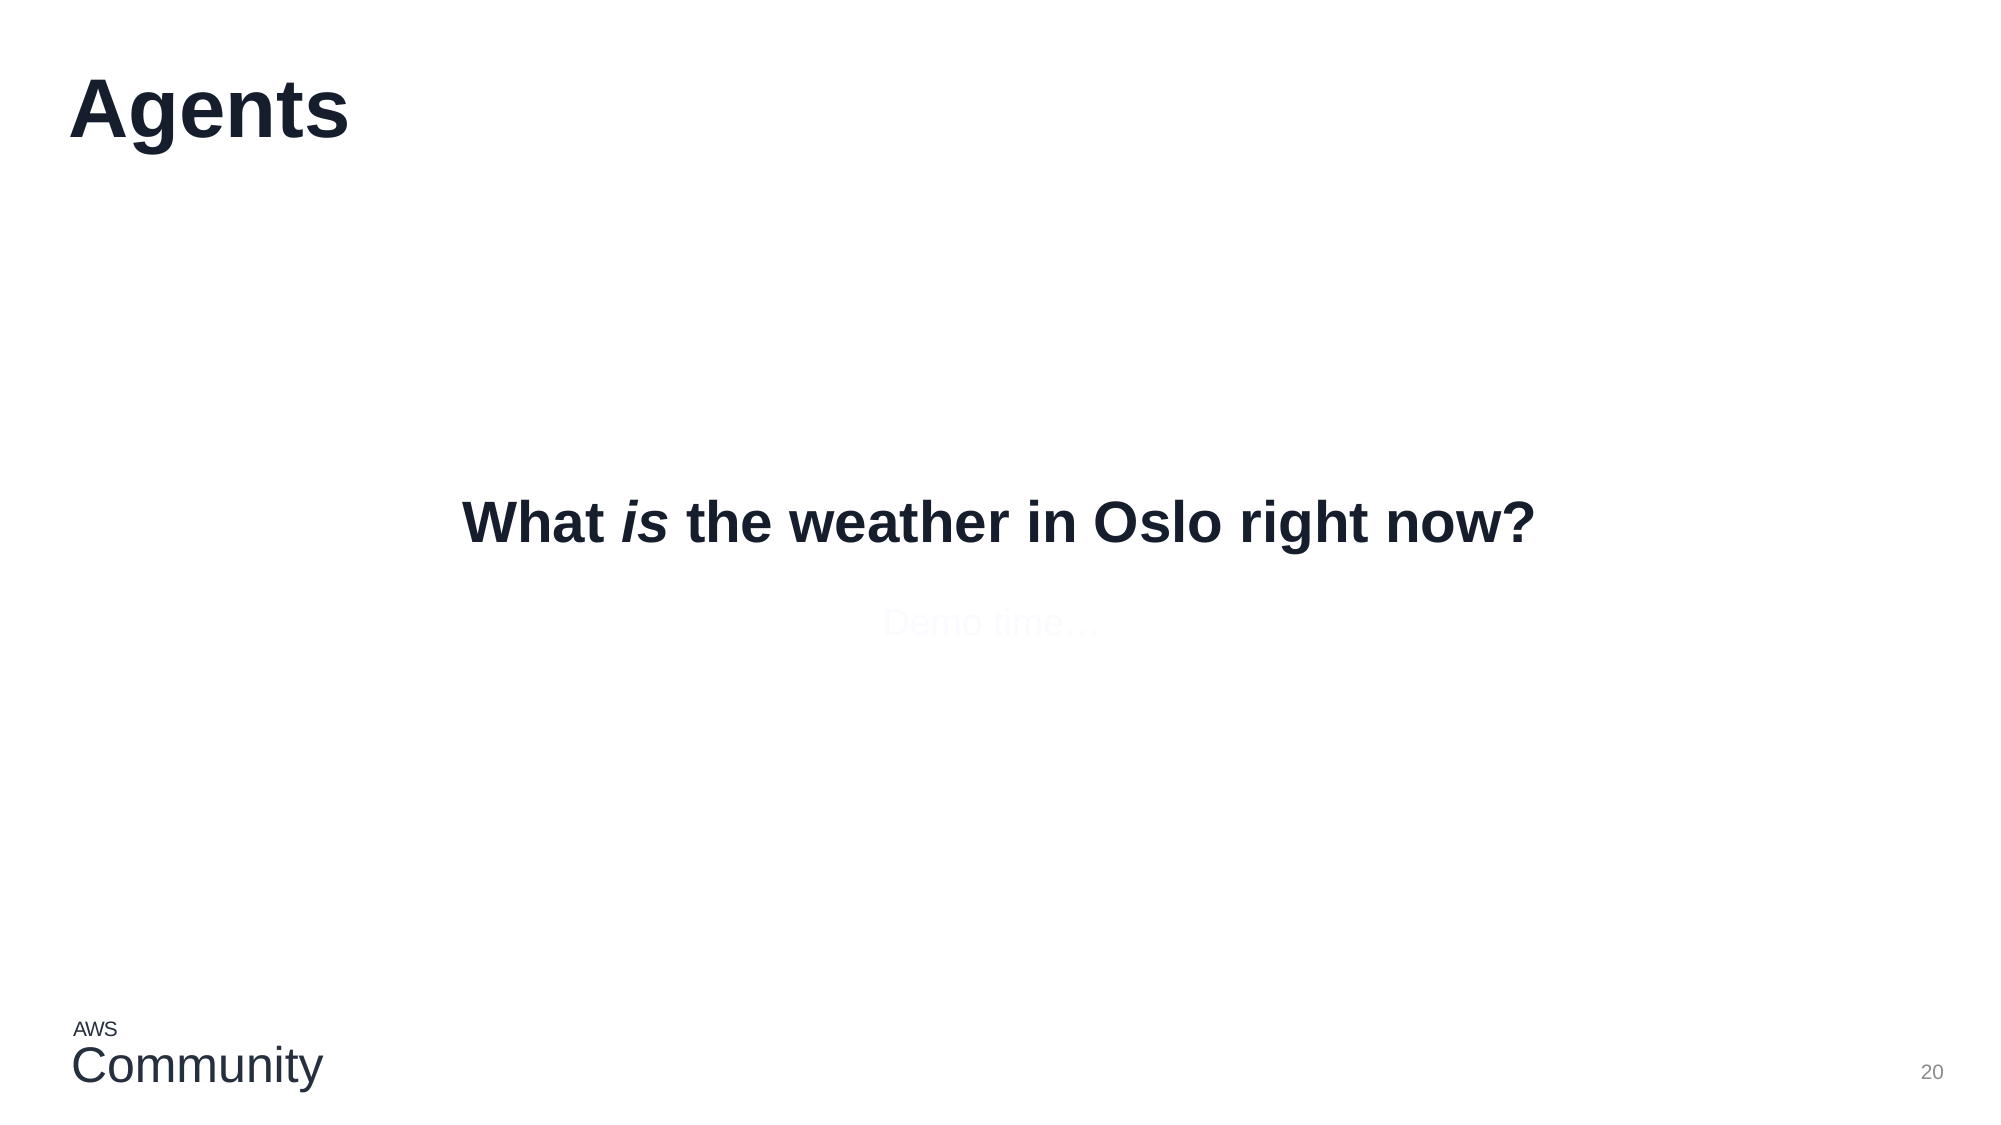

# Agents
What is the weather in Oslo right now?
Demo time…
20